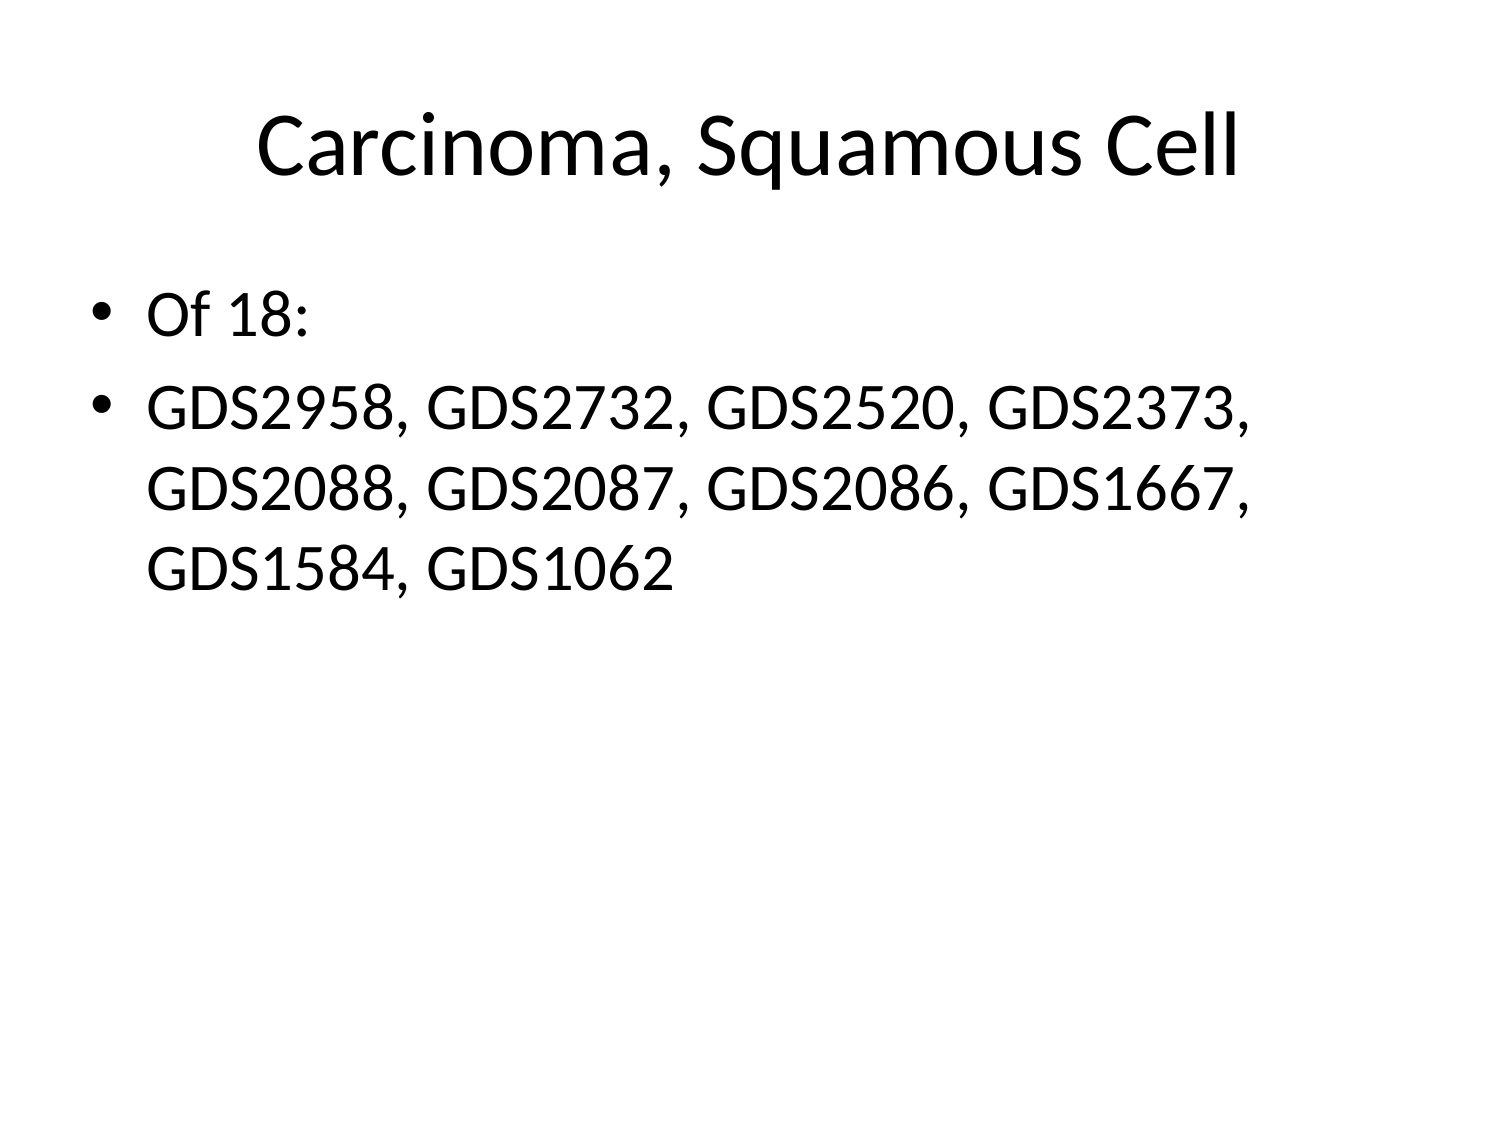

# Carcinoma, Squamous Cell
Of 18:
GDS2958, GDS2732, GDS2520, GDS2373, GDS2088, GDS2087, GDS2086, GDS1667, GDS1584, GDS1062